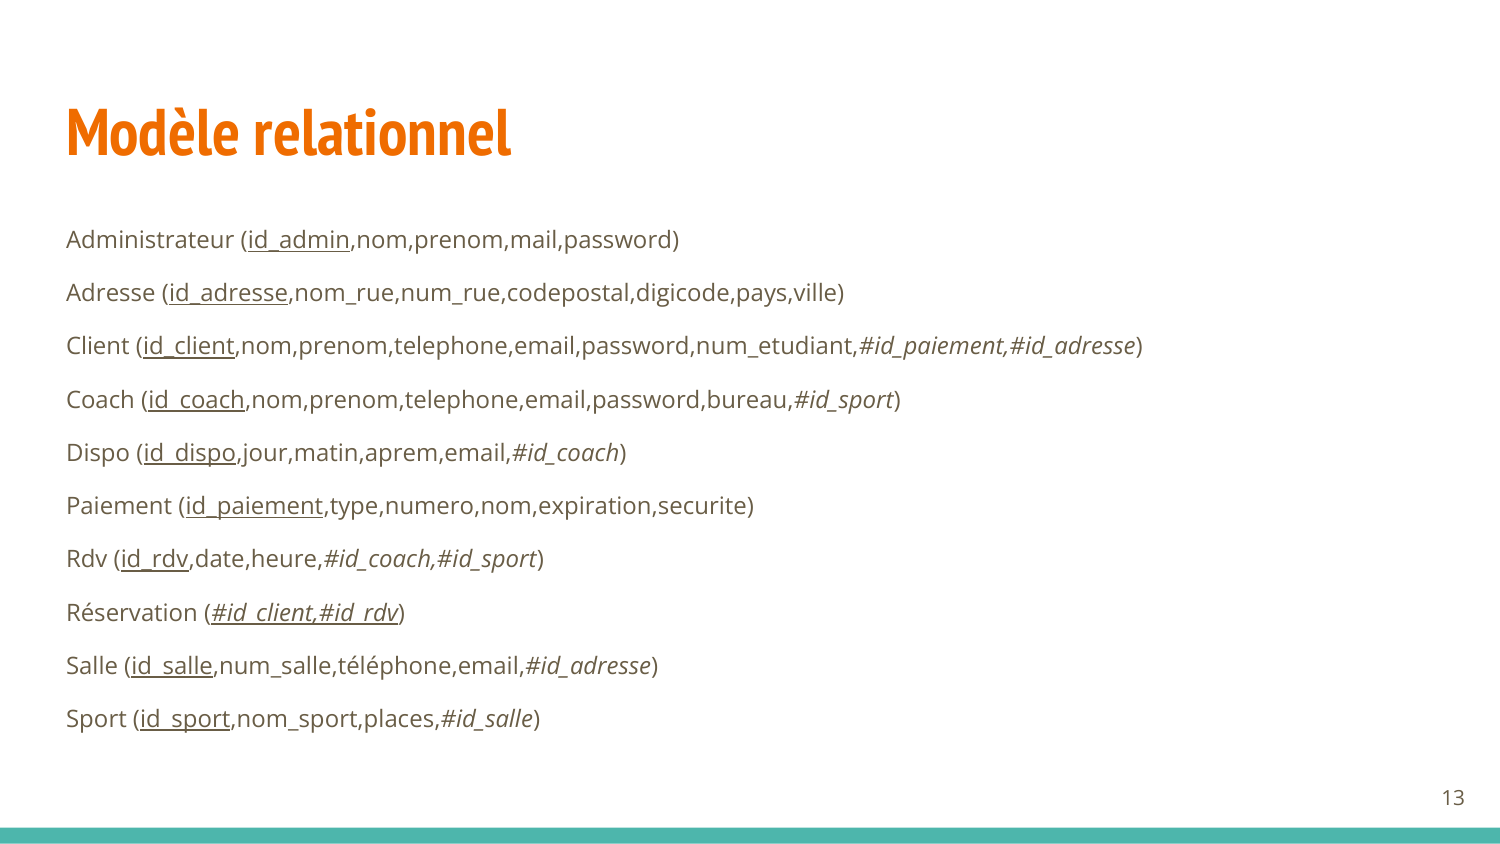

# Modèle relationnel
Administrateur (id_admin,nom,prenom,mail,password)
Adresse (id_adresse,nom_rue,num_rue,codepostal,digicode,pays,ville)
Client (id_client,nom,prenom,telephone,email,password,num_etudiant,#id_paiement,#id_adresse)
Coach (id_coach,nom,prenom,telephone,email,password,bureau,#id_sport)
Dispo (id_dispo,jour,matin,aprem,email,#id_coach)
Paiement (id_paiement,type,numero,nom,expiration,securite)
Rdv (id_rdv,date,heure,#id_coach,#id_sport)
Réservation (#id_client,#id_rdv)
Salle (id_salle,num_salle,téléphone,email,#id_adresse)
Sport (id_sport,nom_sport,places,#id_salle)

13